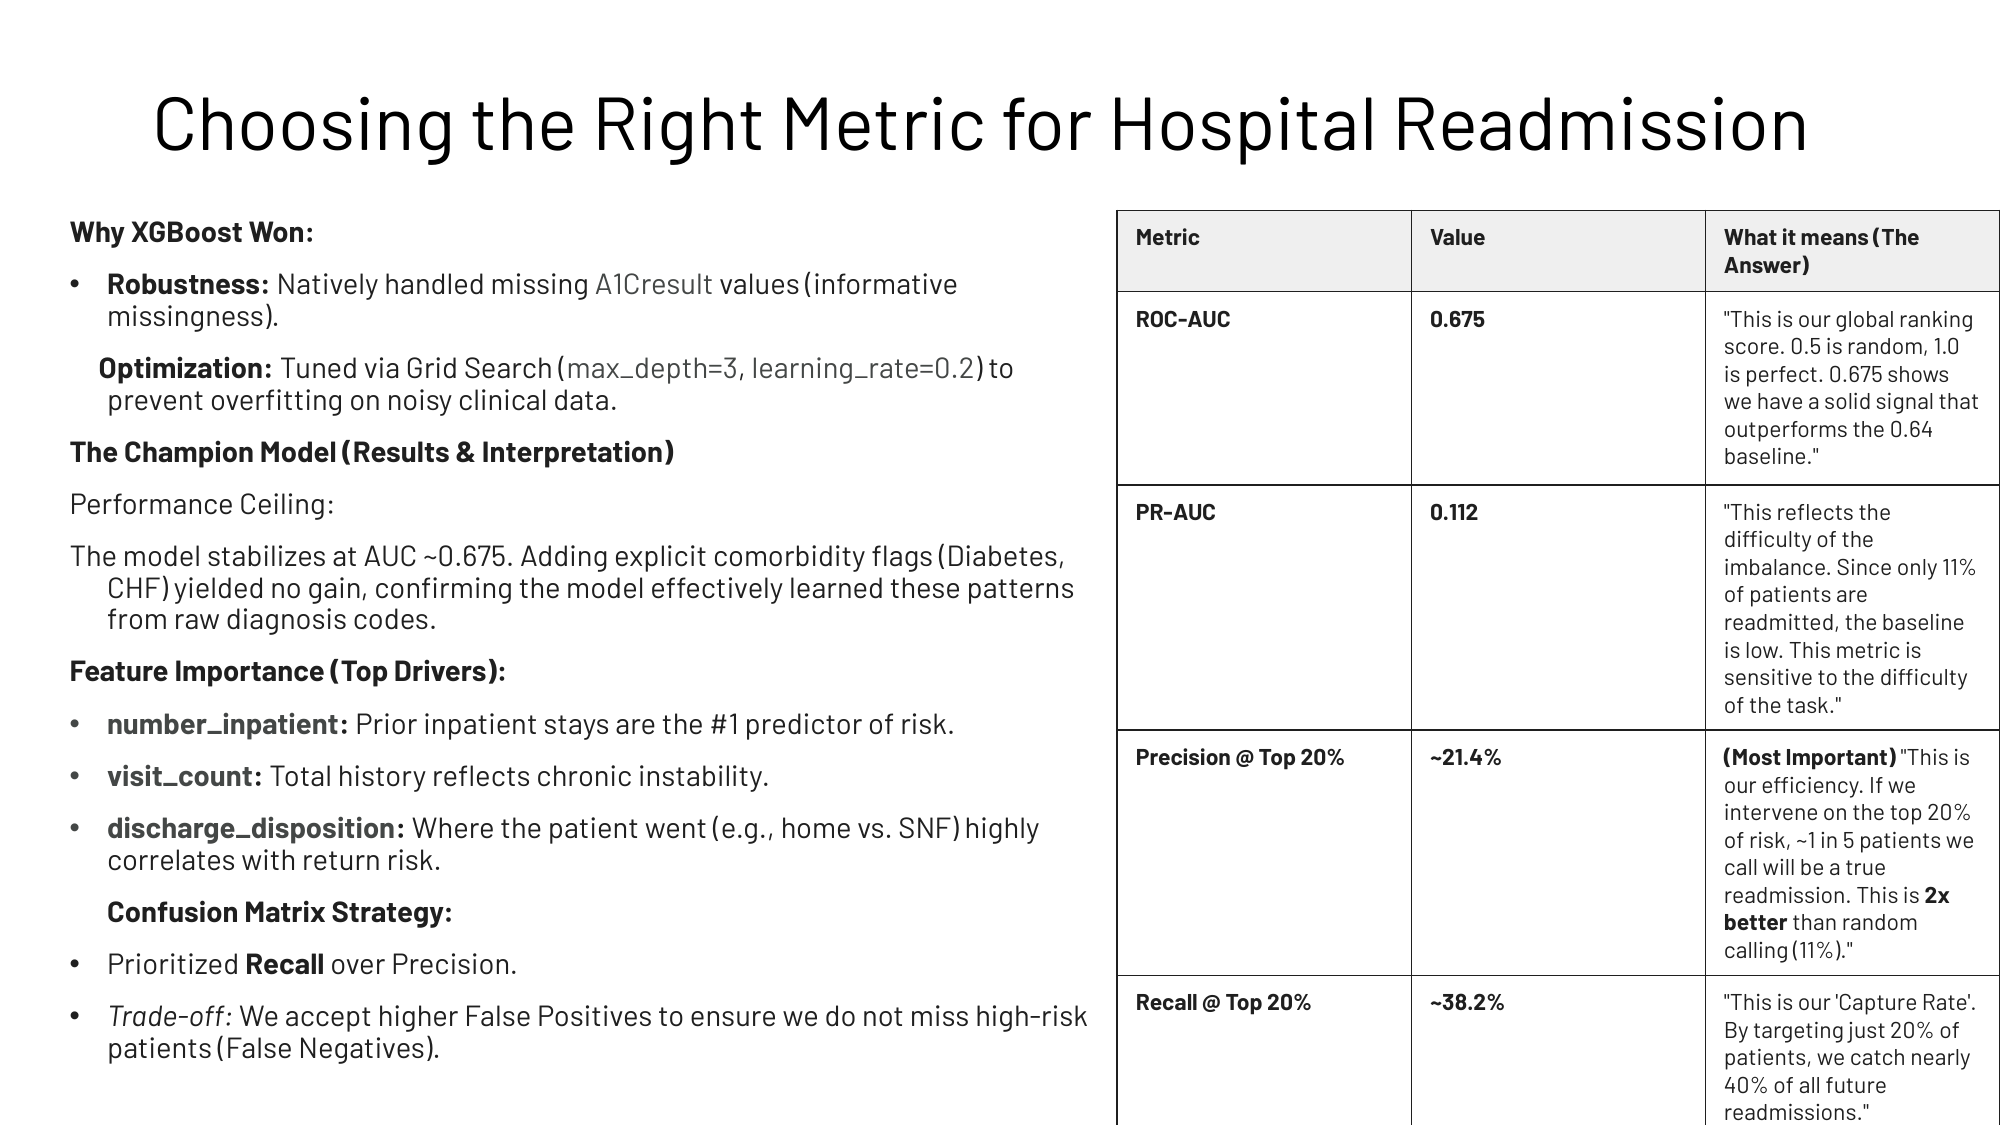

# Choosing the Right Metric for Hospital Readmission
Why XGBoost Won:
Robustness: Natively handled missing A1Cresult values (informative missingness).
 Optimization: Tuned via Grid Search (max_depth=3, learning_rate=0.2) to prevent overfitting on noisy clinical data.
The Champion Model (Results & Interpretation)
Performance Ceiling:
The model stabilizes at AUC ~0.675. Adding explicit comorbidity flags (Diabetes, CHF) yielded no gain, confirming the model effectively learned these patterns from raw diagnosis codes.
Feature Importance (Top Drivers):
number_inpatient: Prior inpatient stays are the #1 predictor of risk.
visit_count: Total history reflects chronic instability.
discharge_disposition: Where the patient went (e.g., home vs. SNF) highly correlates with return risk.
Confusion Matrix Strategy:
Prioritized Recall over Precision.
Trade-off: We accept higher False Positives to ensure we do not miss high-risk patients (False Negatives).

| Metric | Value | What it means (The Answer) |
| --- | --- | --- |
| ROC-AUC | 0.675 | "This is our global ranking score. 0.5 is random, 1.0 is perfect. 0.675 shows we have a solid signal that outperforms the 0.64 baseline." |
| PR-AUC | 0.112 | "This reflects the difficulty of the imbalance. Since only 11% of patients are readmitted, the baseline is low. This metric is sensitive to the difficulty of the task." |
| Precision @ Top 20% | ~21.4% | (Most Important) "This is our efficiency. If we intervene on the top 20% of risk, ~1 in 5 patients we call will be a true readmission. This is 2x better than random calling (11%)." |
| Recall @ Top 20% | ~38.2% | "This is our 'Capture Rate'. By targeting just 20% of patients, we catch nearly 40% of all future readmissions." |